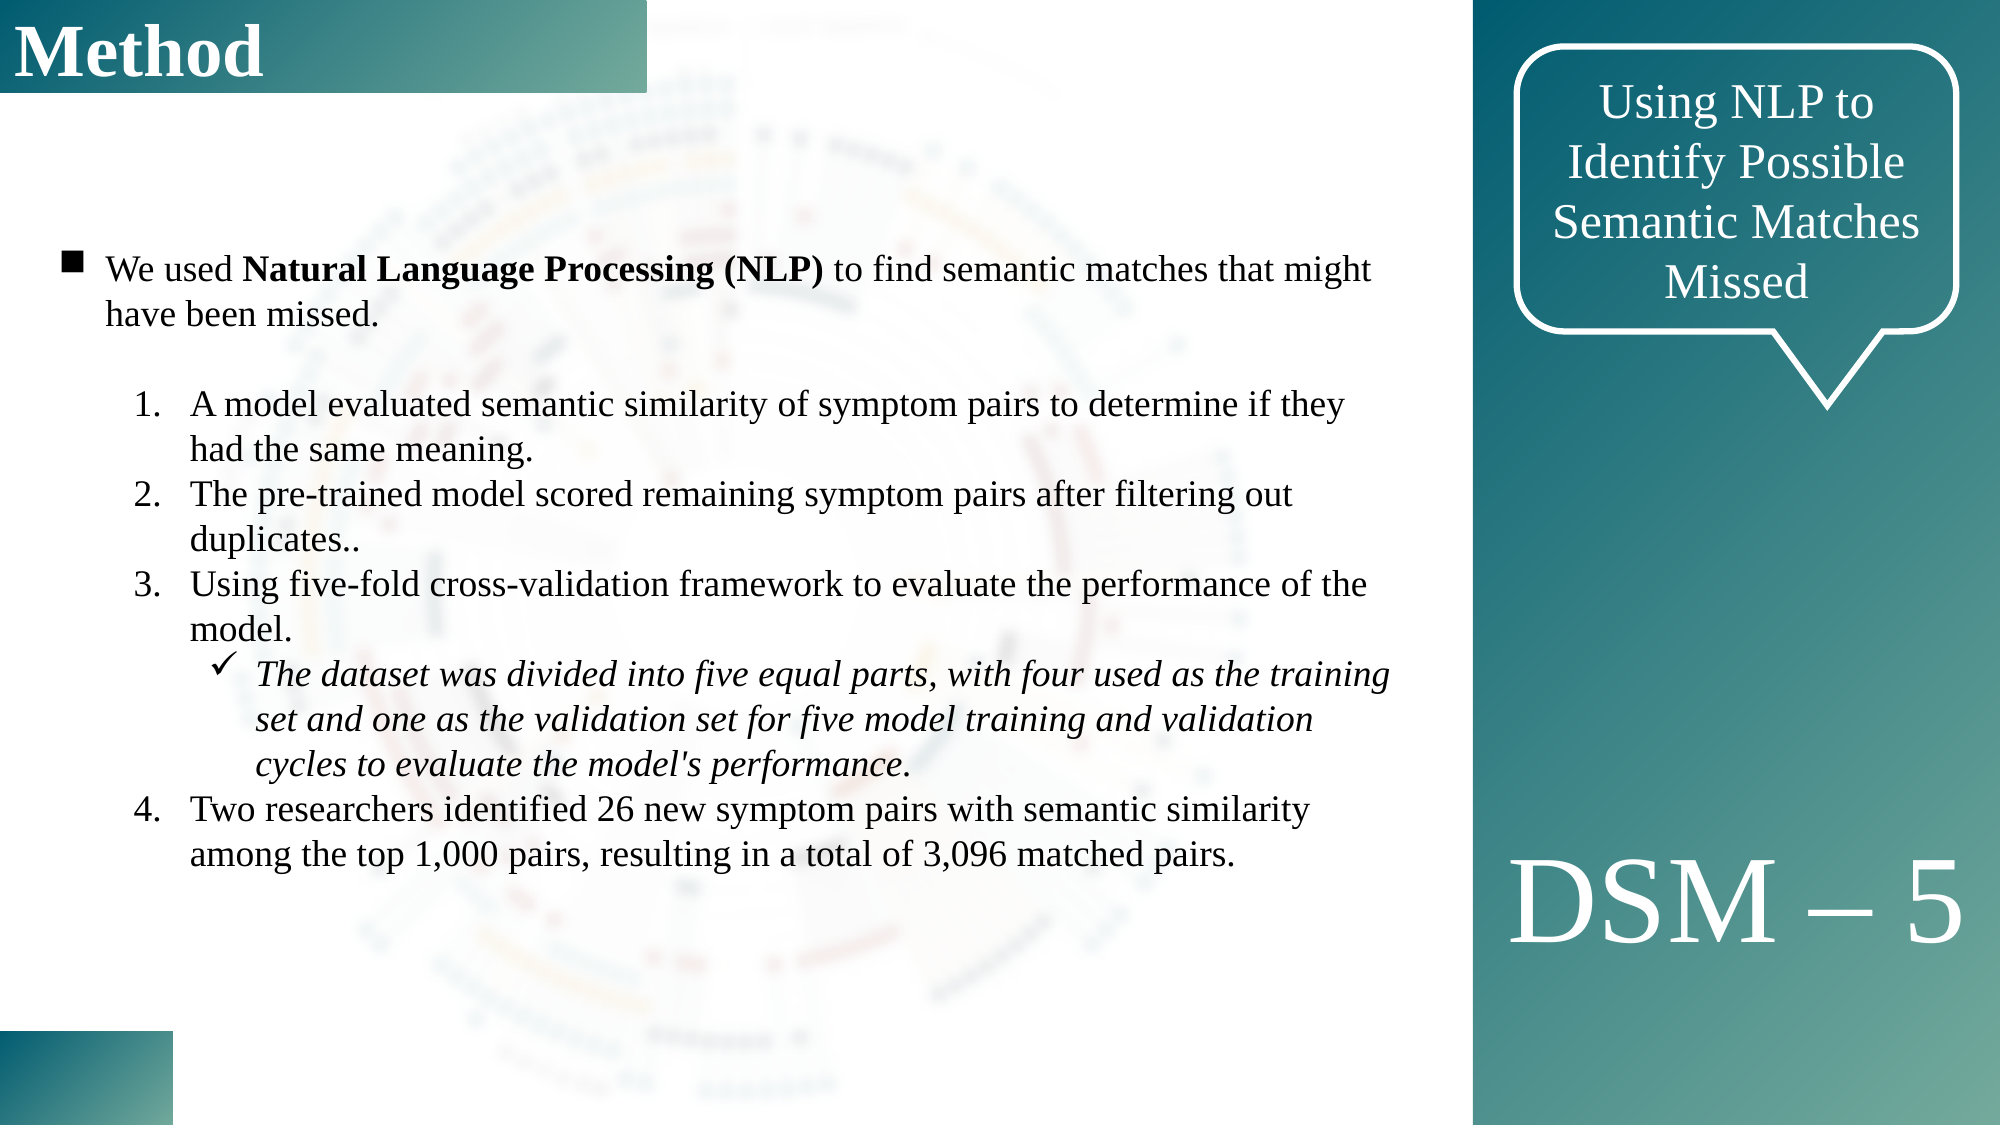

Method

DSM – 5

Using NLP to Identify Possible Semantic Matches Missed
We used Natural Language Processing (NLP) to find semantic matches that might have been missed.

A model evaluated semantic similarity of symptom pairs to determine if they had the same meaning.
The pre-trained model scored remaining symptom pairs after filtering out duplicates..
Using five-fold cross-validation framework to evaluate the performance of the model.
The dataset was divided into five equal parts, with four used as the training set and one as the validation set for five model training and validation cycles to evaluate the model's performance.
Two researchers identified 26 new symptom pairs with semantic similarity among the top 1,000 pairs, resulting in a total of 3,096 matched pairs.